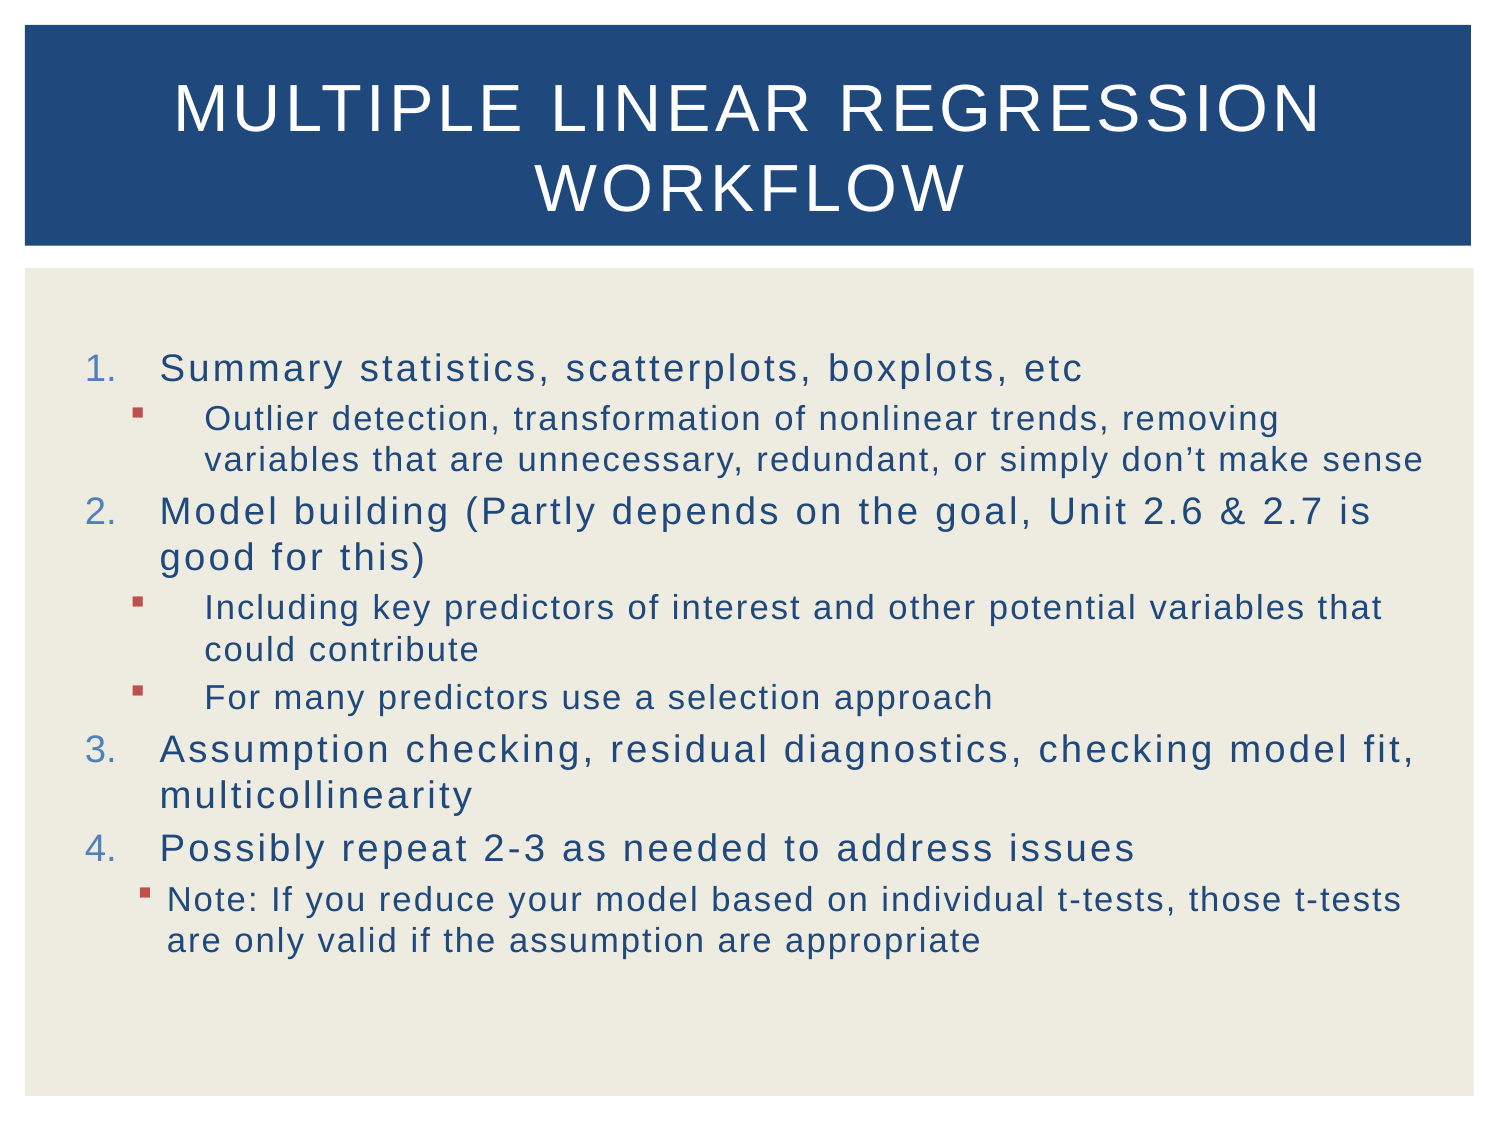

# Multiple linear regression Workflow

Summary statistics, scatterplots, boxplots, etc
Outlier detection, transformation of nonlinear trends, removing variables that are unnecessary, redundant, or simply don’t make sense
Model building (Partly depends on the goal, Unit 2.6 & 2.7 is good for this)
Including key predictors of interest and other potential variables that could contribute
For many predictors use a selection approach
Assumption checking, residual diagnostics, checking model fit, multicollinearity
Possibly repeat 2-3 as needed to address issues
Note: If you reduce your model based on individual t-tests, those t-tests are only valid if the assumption are appropriate